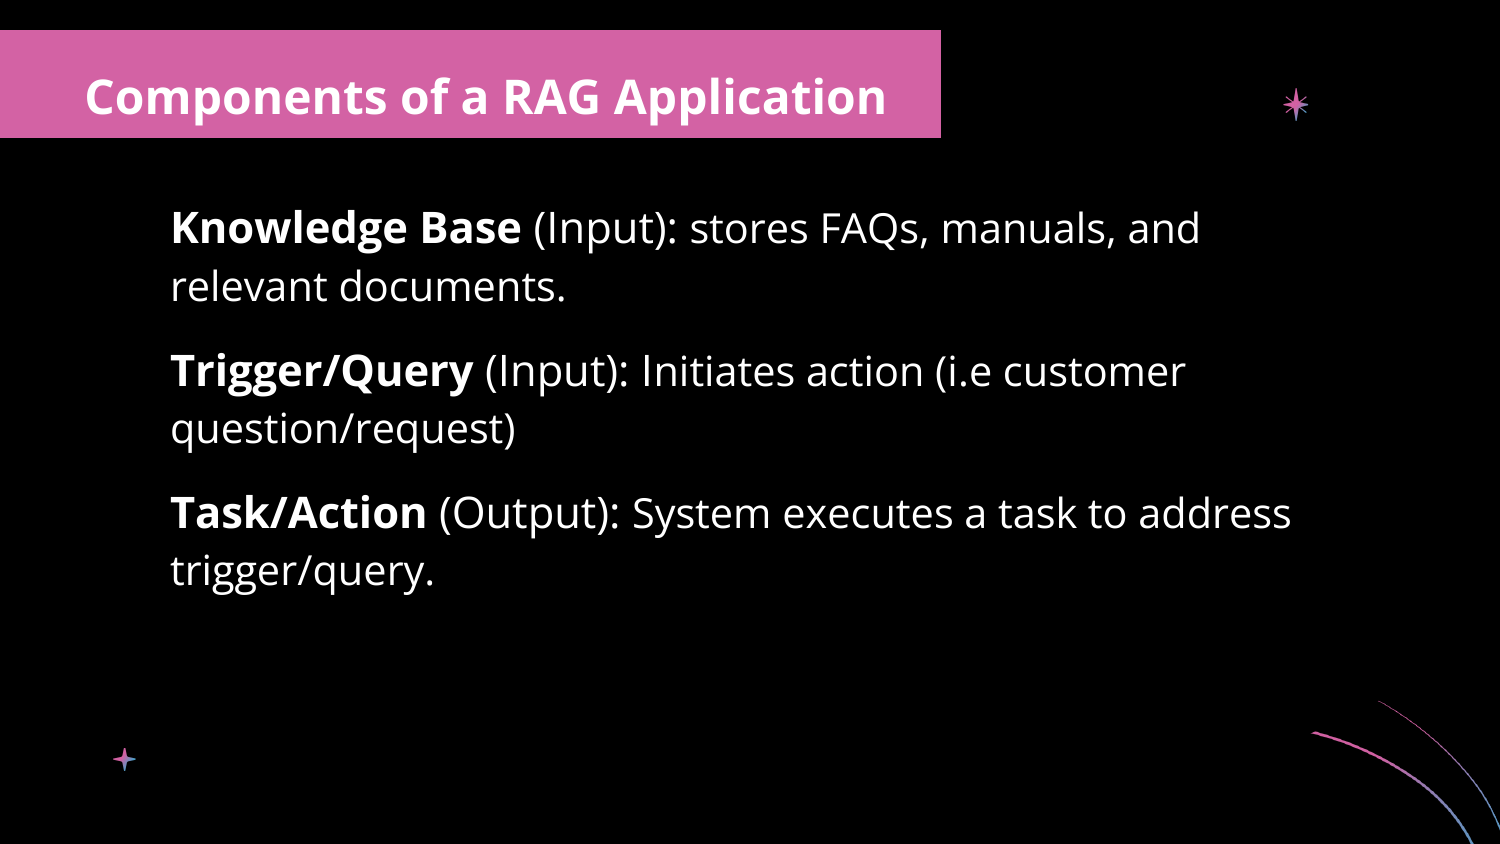

Components of a RAG Application

Knowledge Base (Input): stores FAQs, manuals, and relevant documents.
Trigger/Query (Input): Initiates action (i.e customer question/request)
Task/Action (Output): System executes a task to address trigger/query.